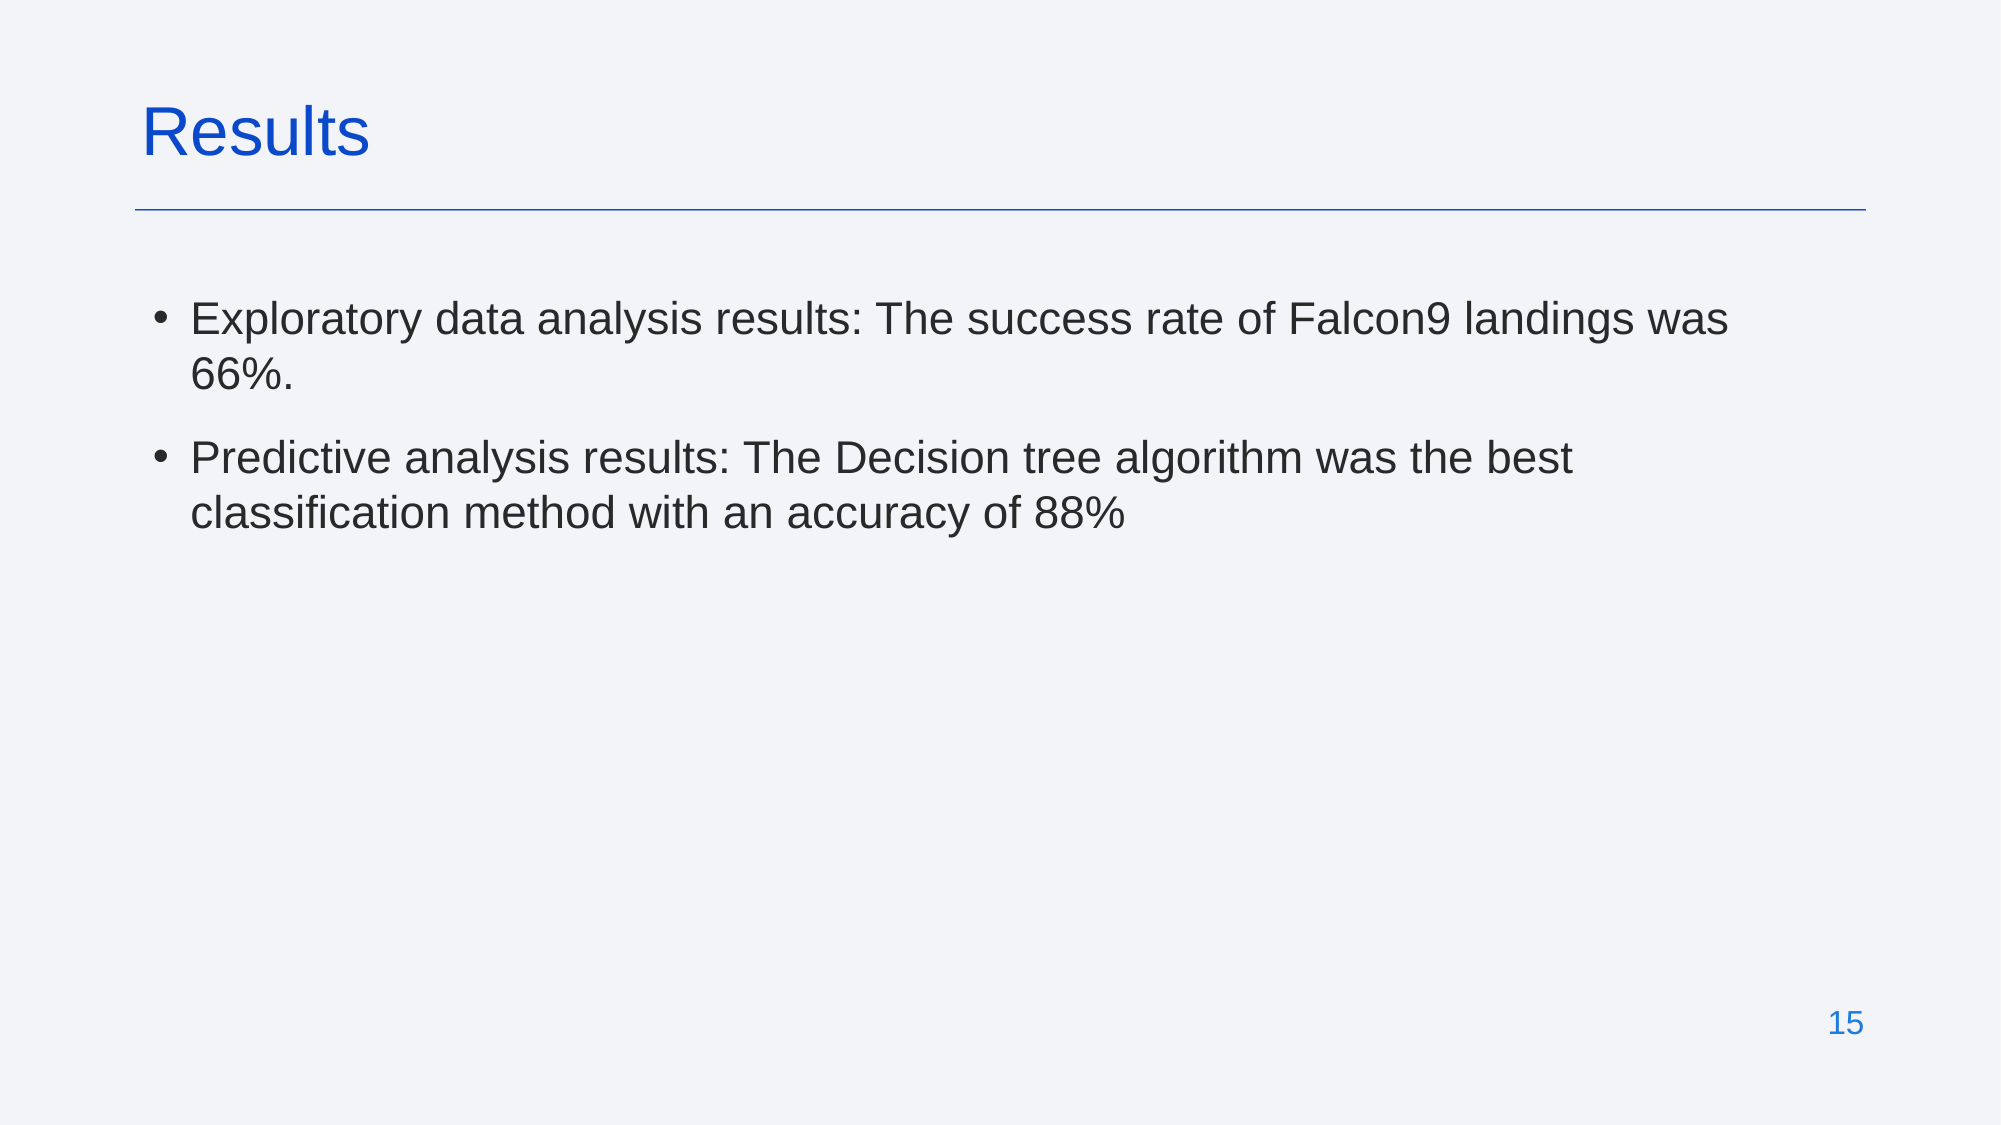

Results
Exploratory data analysis results: The success rate of Falcon9 landings was 66%.
Predictive analysis results: The Decision tree algorithm was the best classification method with an accuracy of 88%

15